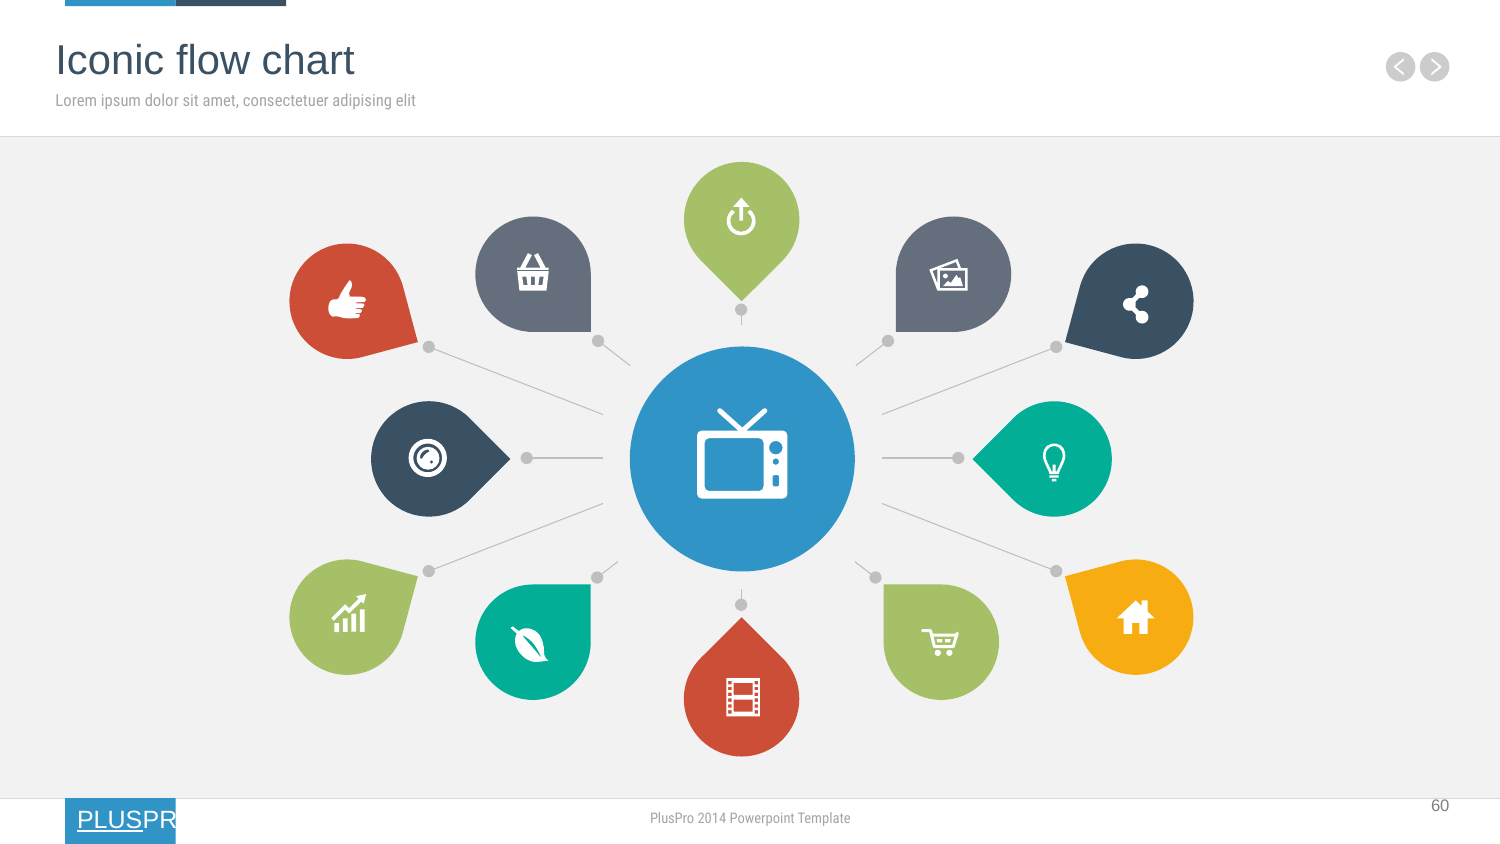

# Iconic flow chart
Lorem ipsum dolor sit amet, consectetuer adipising elit

60